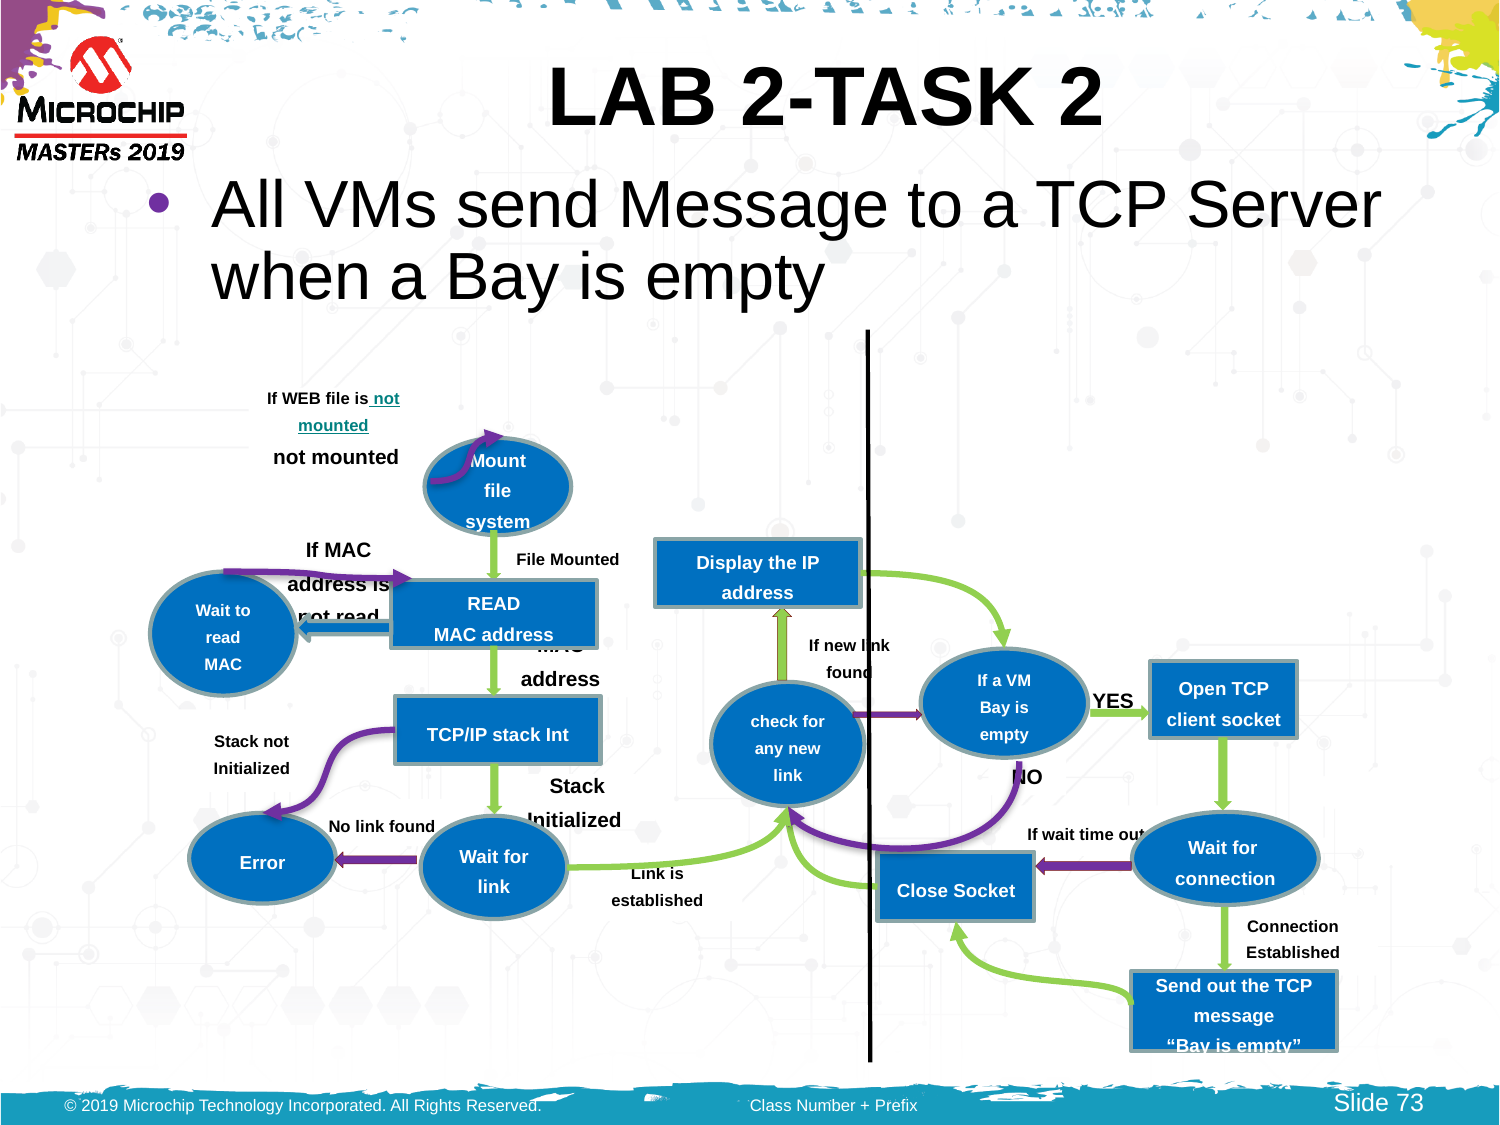

# LAB 2-TASK 2
All VMs send Message to a TCP Server when a Bay is empty

If WEB file is not mounted
 not mounted
Mount file system
File Mounted

Display the IP address
Wait to read MAC
If MAC address is not read
READ
MAC address

If new link found

If a VM Bay is empty
MAC address READ
Open TCP client socket
YES

check for any new link

TCP/IP stack Int
Stack not Initialized

NO

Stack Initialized
No link found
If wait time out
Wait for
connection
Error
Wait for link

Link is established
Close Socket
Connection Established

Send out the TCP message
“Bay is empty”